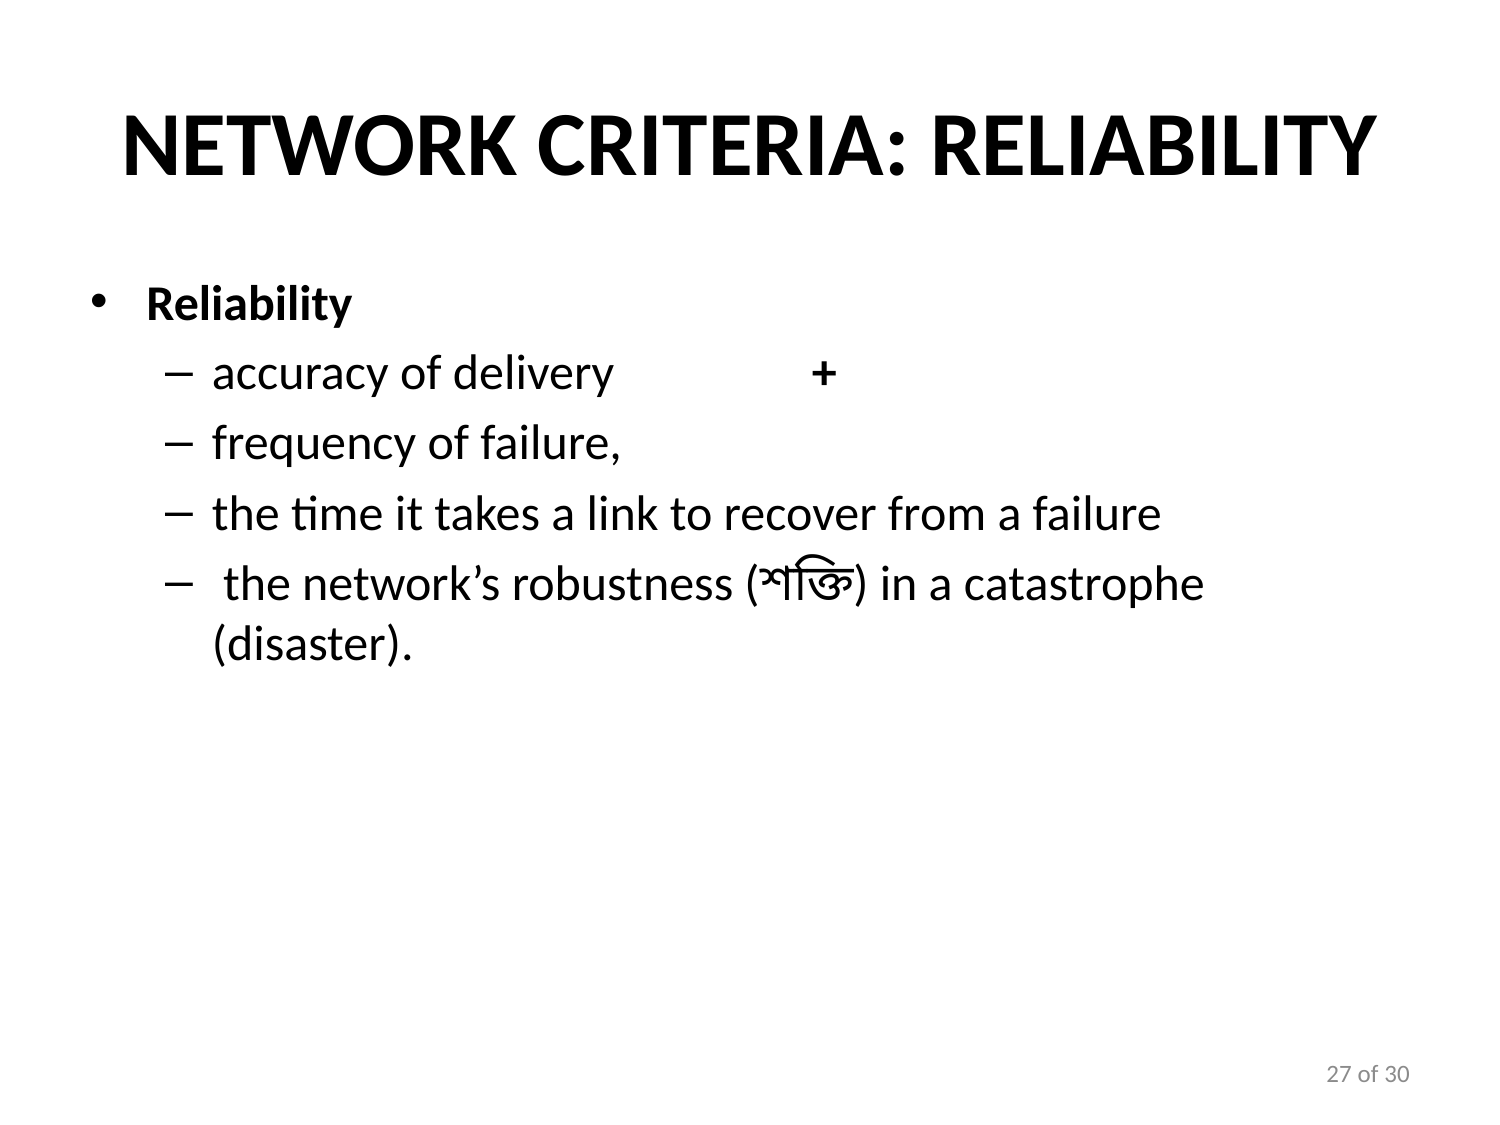

# Network Criteria: Reliability
Reliability
accuracy of delivery		+
frequency of failure,
the time it takes a link to recover from a failure
 the network’s robustness (শক্তি) in a catastrophe (disaster).
27 of 30